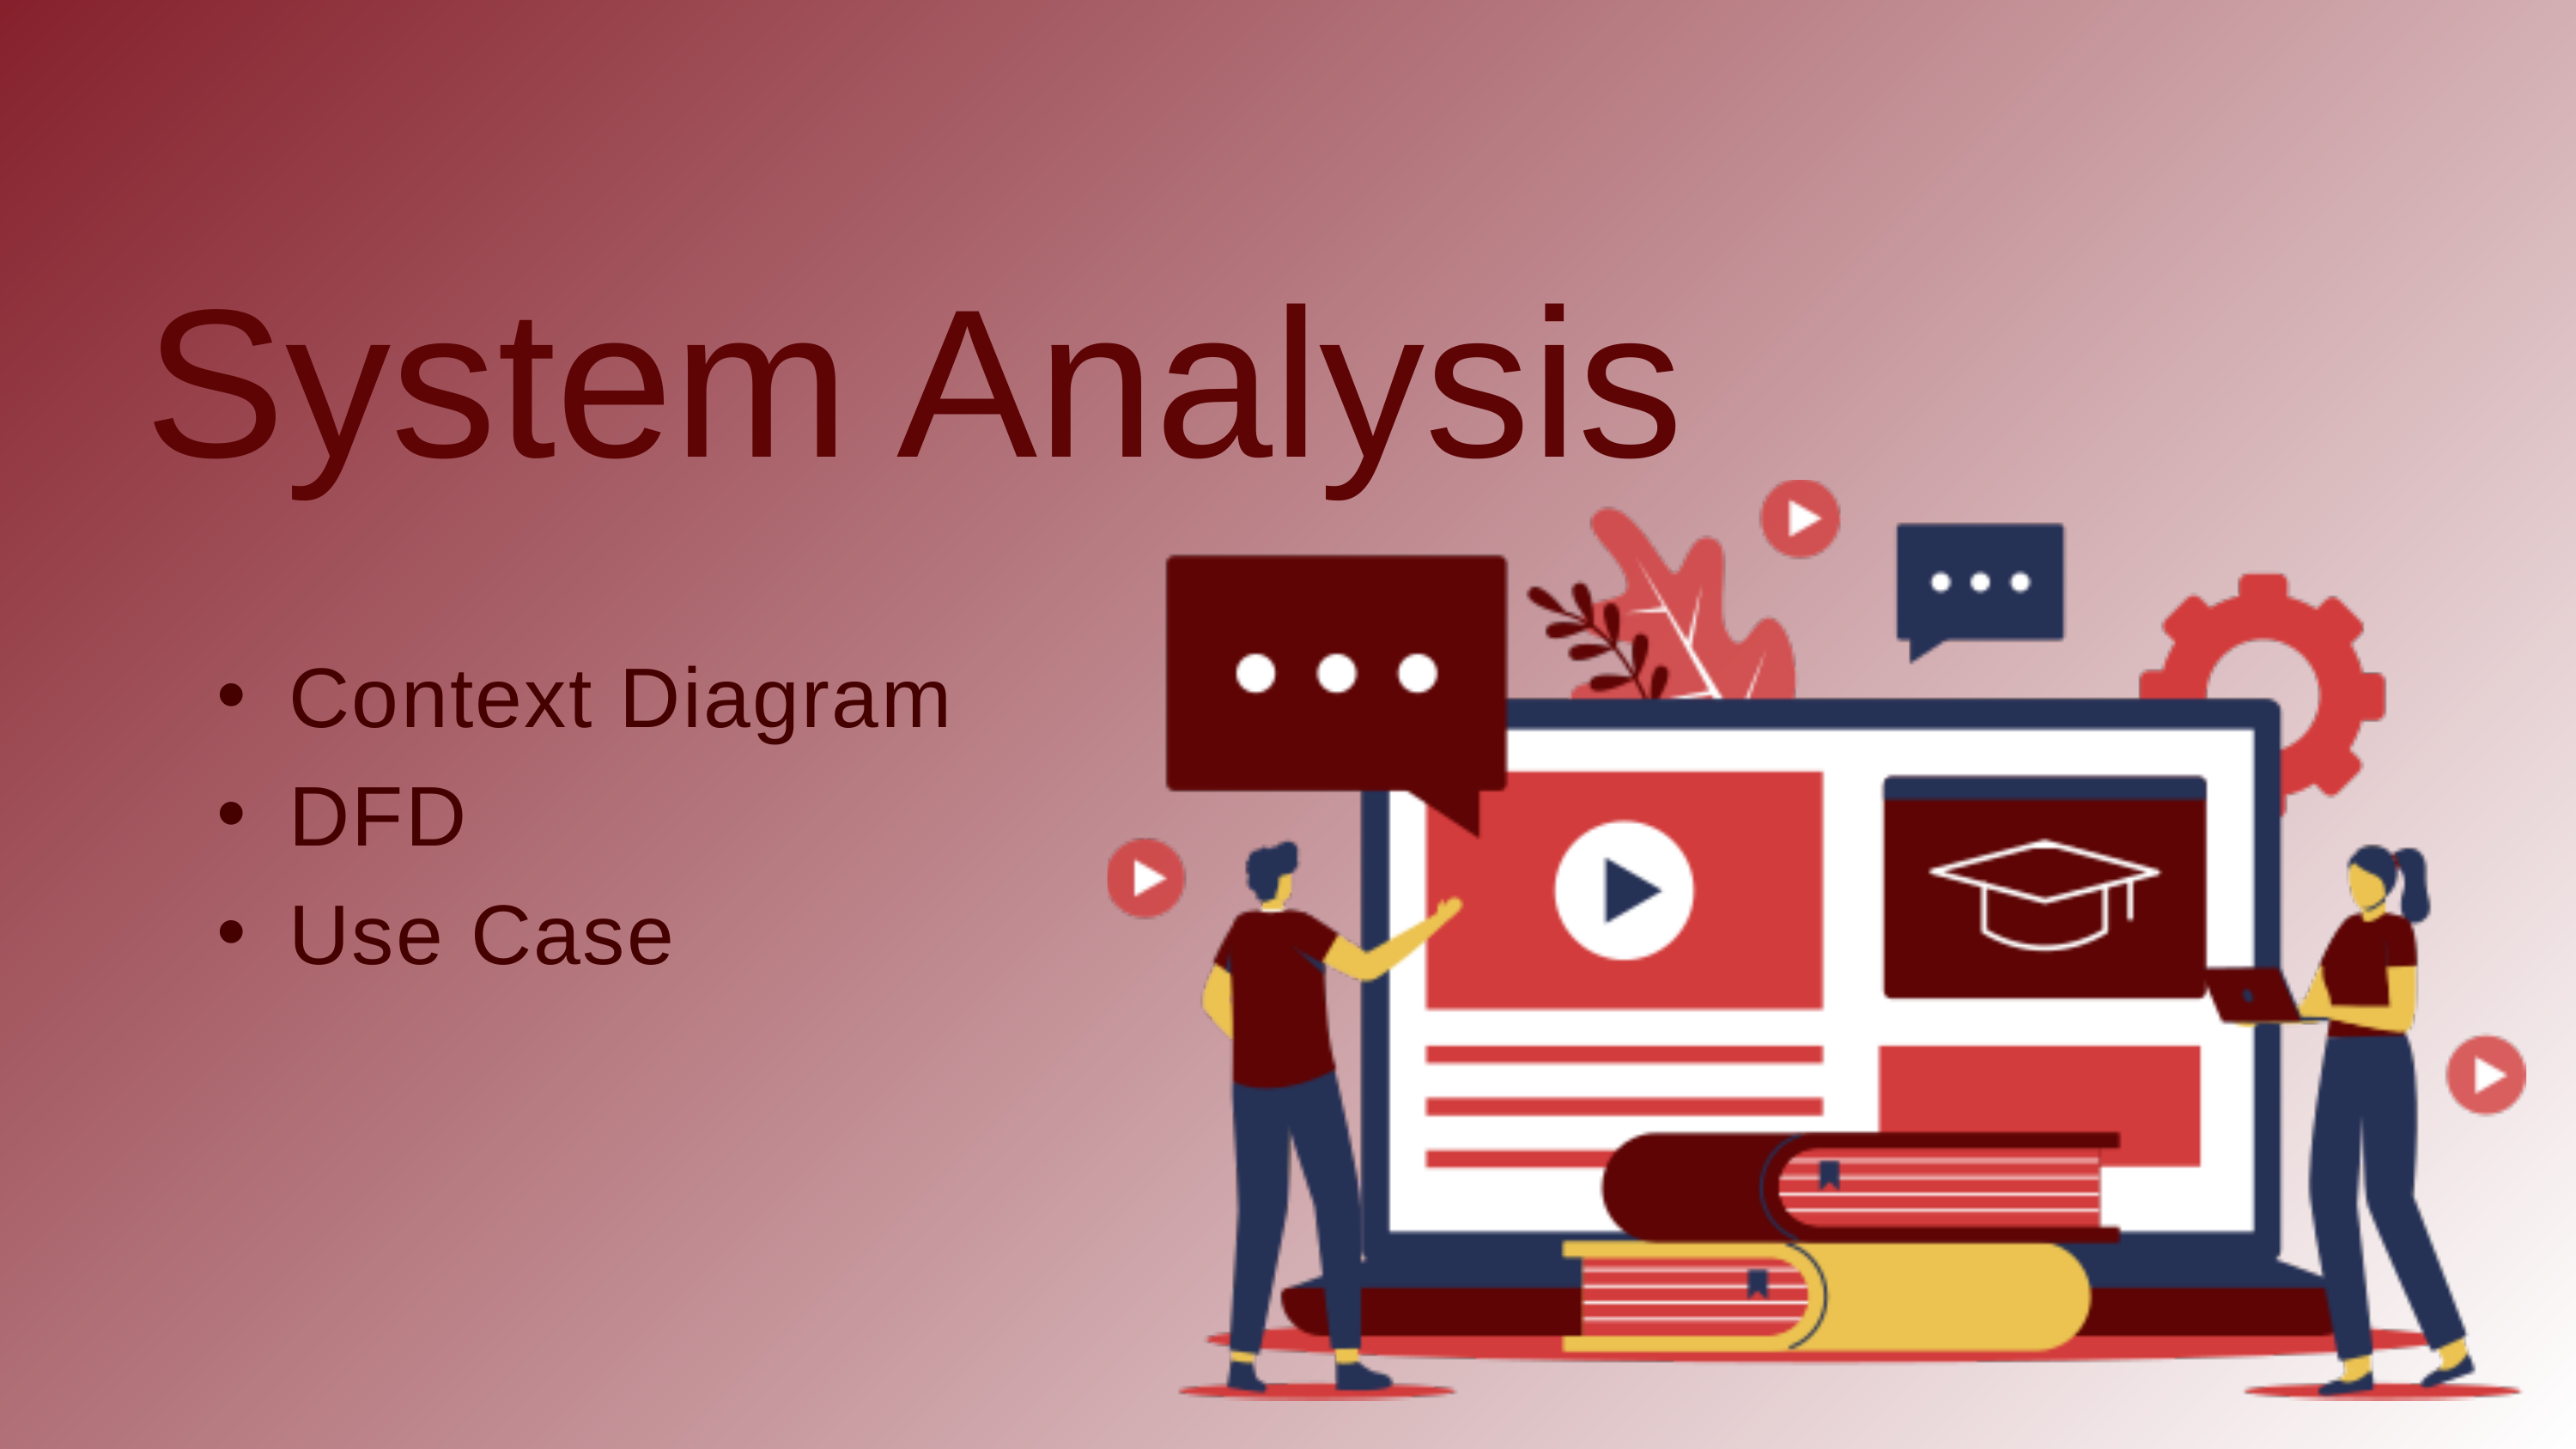

System Analysis

Context Diagram
DFD
Use Case